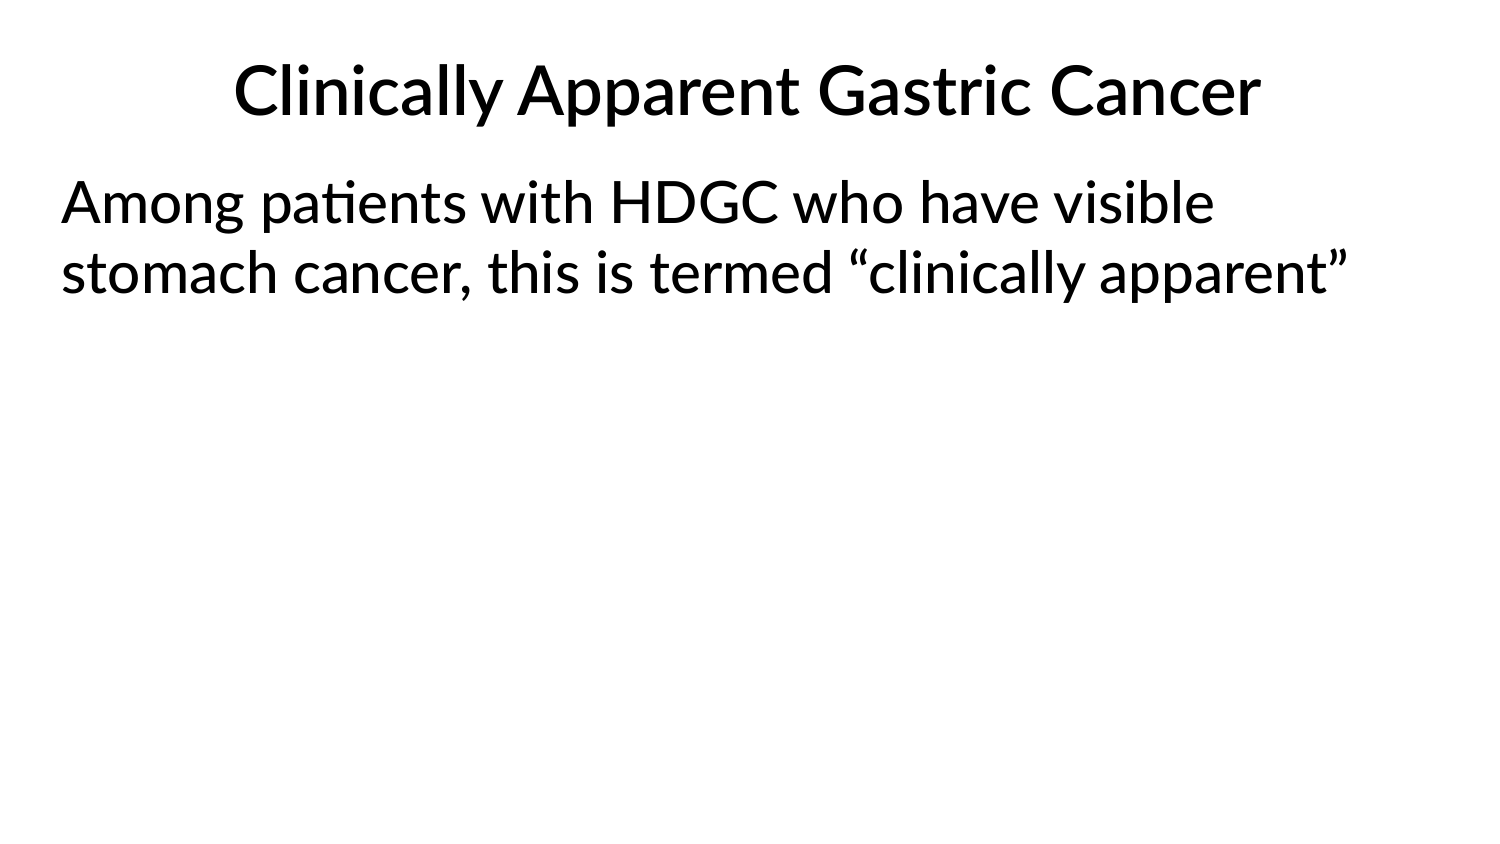

# Clinically Apparent Gastric Cancer
Among patients with HDGC who have visible stomach cancer, this is termed “clinically apparent”